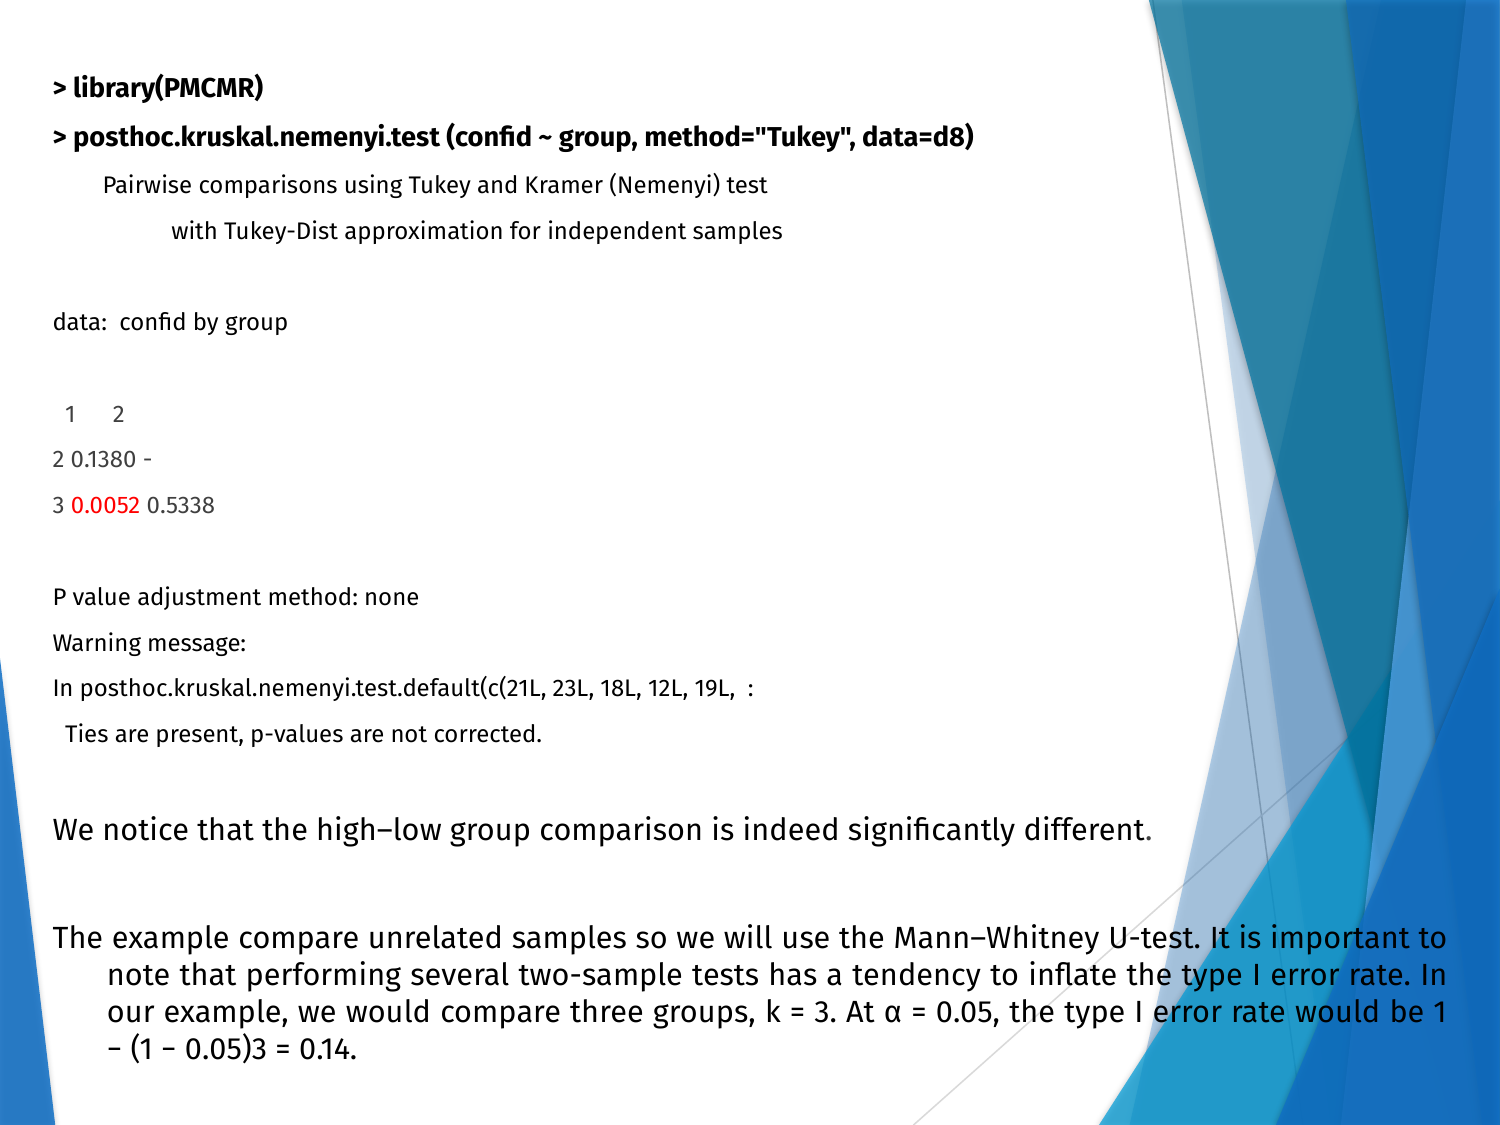

> library(PMCMR)
> posthoc.kruskal.nemenyi.test (confid ~ group, method="Tukey", data=d8)
        Pairwise comparisons using Tukey and Kramer (Nemenyi) test
                   with Tukey-Dist approximation for independent samples

data:  confid by group

  1      2
2 0.1380 -
3 0.0052 0.5338

P value adjustment method: none
Warning message:
In posthoc.kruskal.nemenyi.test.default(c(21L, 23L, 18L, 12L, 19L,  :
  Ties are present, p-values are not corrected.

We notice that the high–low group comparison is indeed significantly different.

The example compare unrelated samples so we will use the Mann–Whitney U-test. It is important to note that performing several two-sample tests has a tendency to inflate the type I error rate. In our example, we would compare three groups, k = 3. At α = 0.05, the type I error rate would be 1 − (1 − 0.05)3 = 0.14.